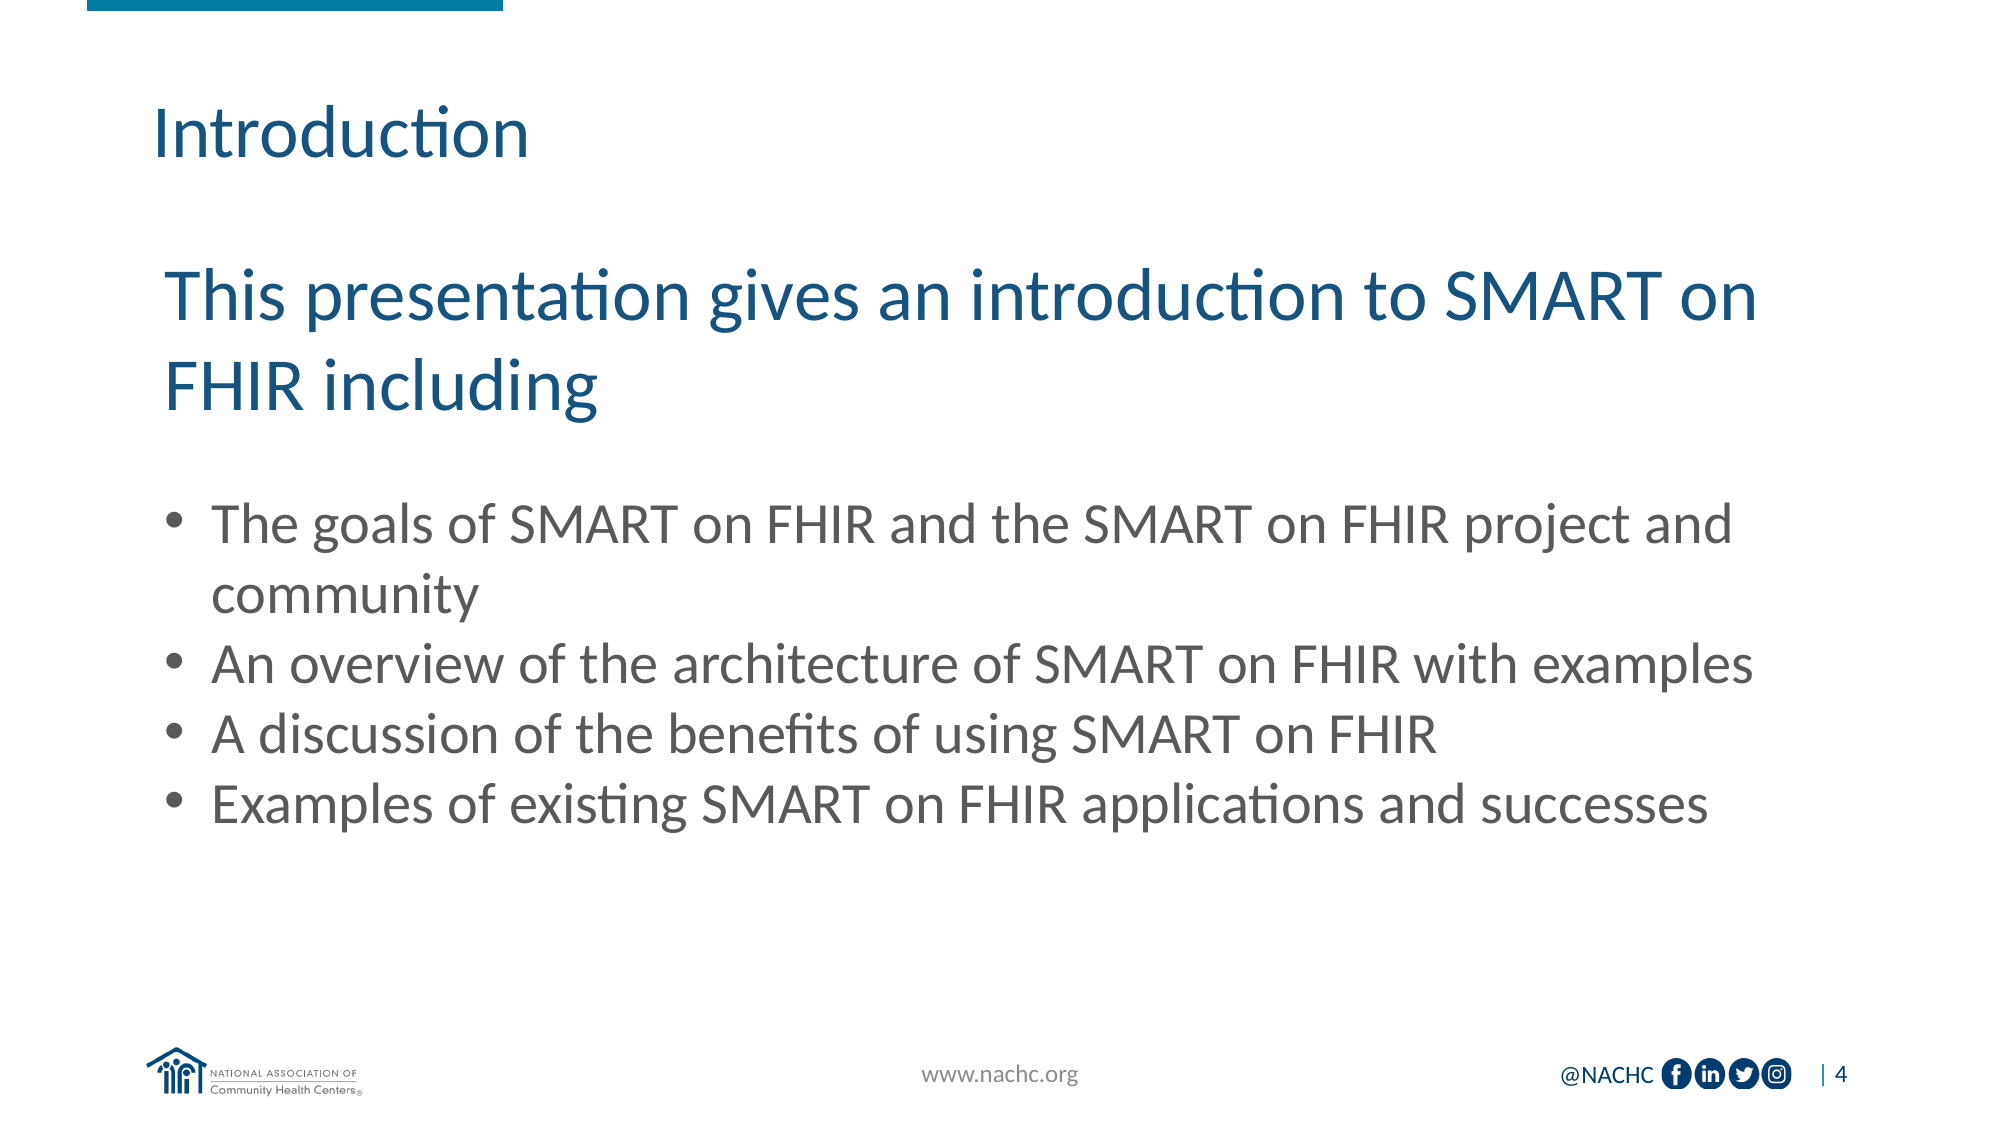

#
Introduction
This presentation gives an introduction to SMART on FHIR including

The goals of SMART on FHIR and the SMART on FHIR project and community
An overview of the architecture of SMART on FHIR with examples
A discussion of the benefits of using SMART on FHIR
Examples of existing SMART on FHIR applications and successes
www.nachc.org
| 4